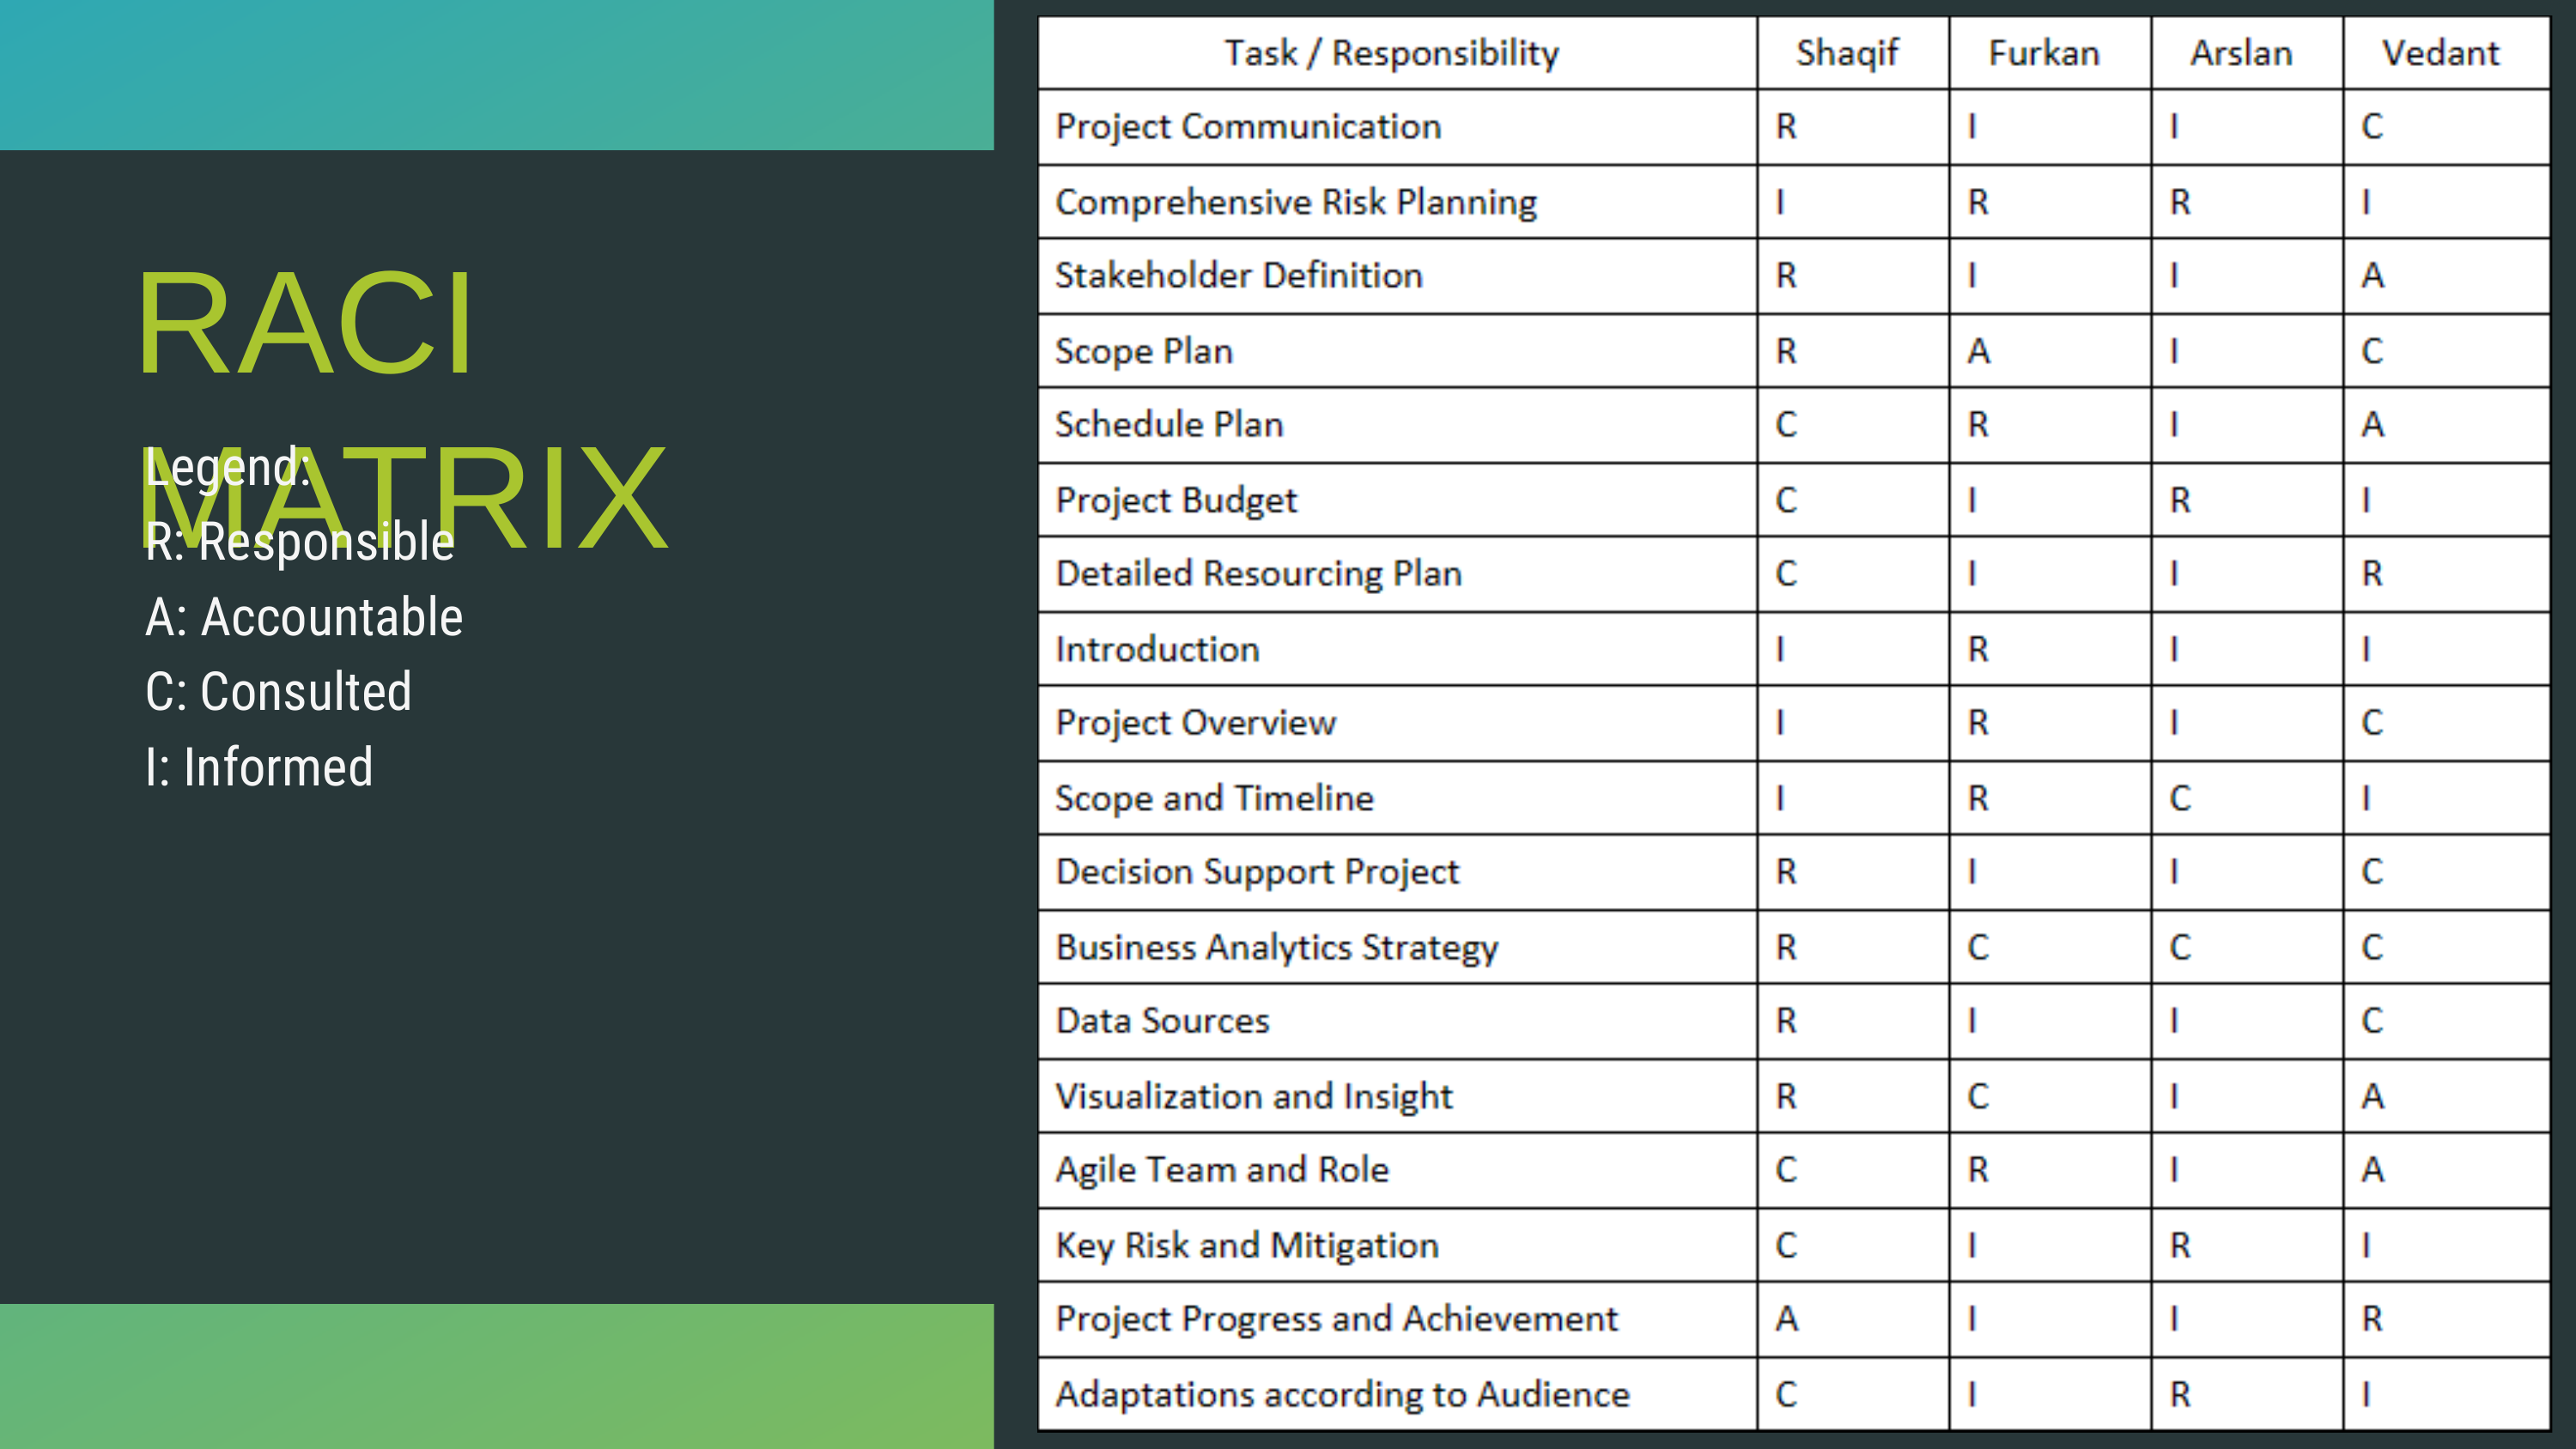

RACI MATRIX
Legend:
R: Responsible
A: Accountable
C: Consulted
I: Informed